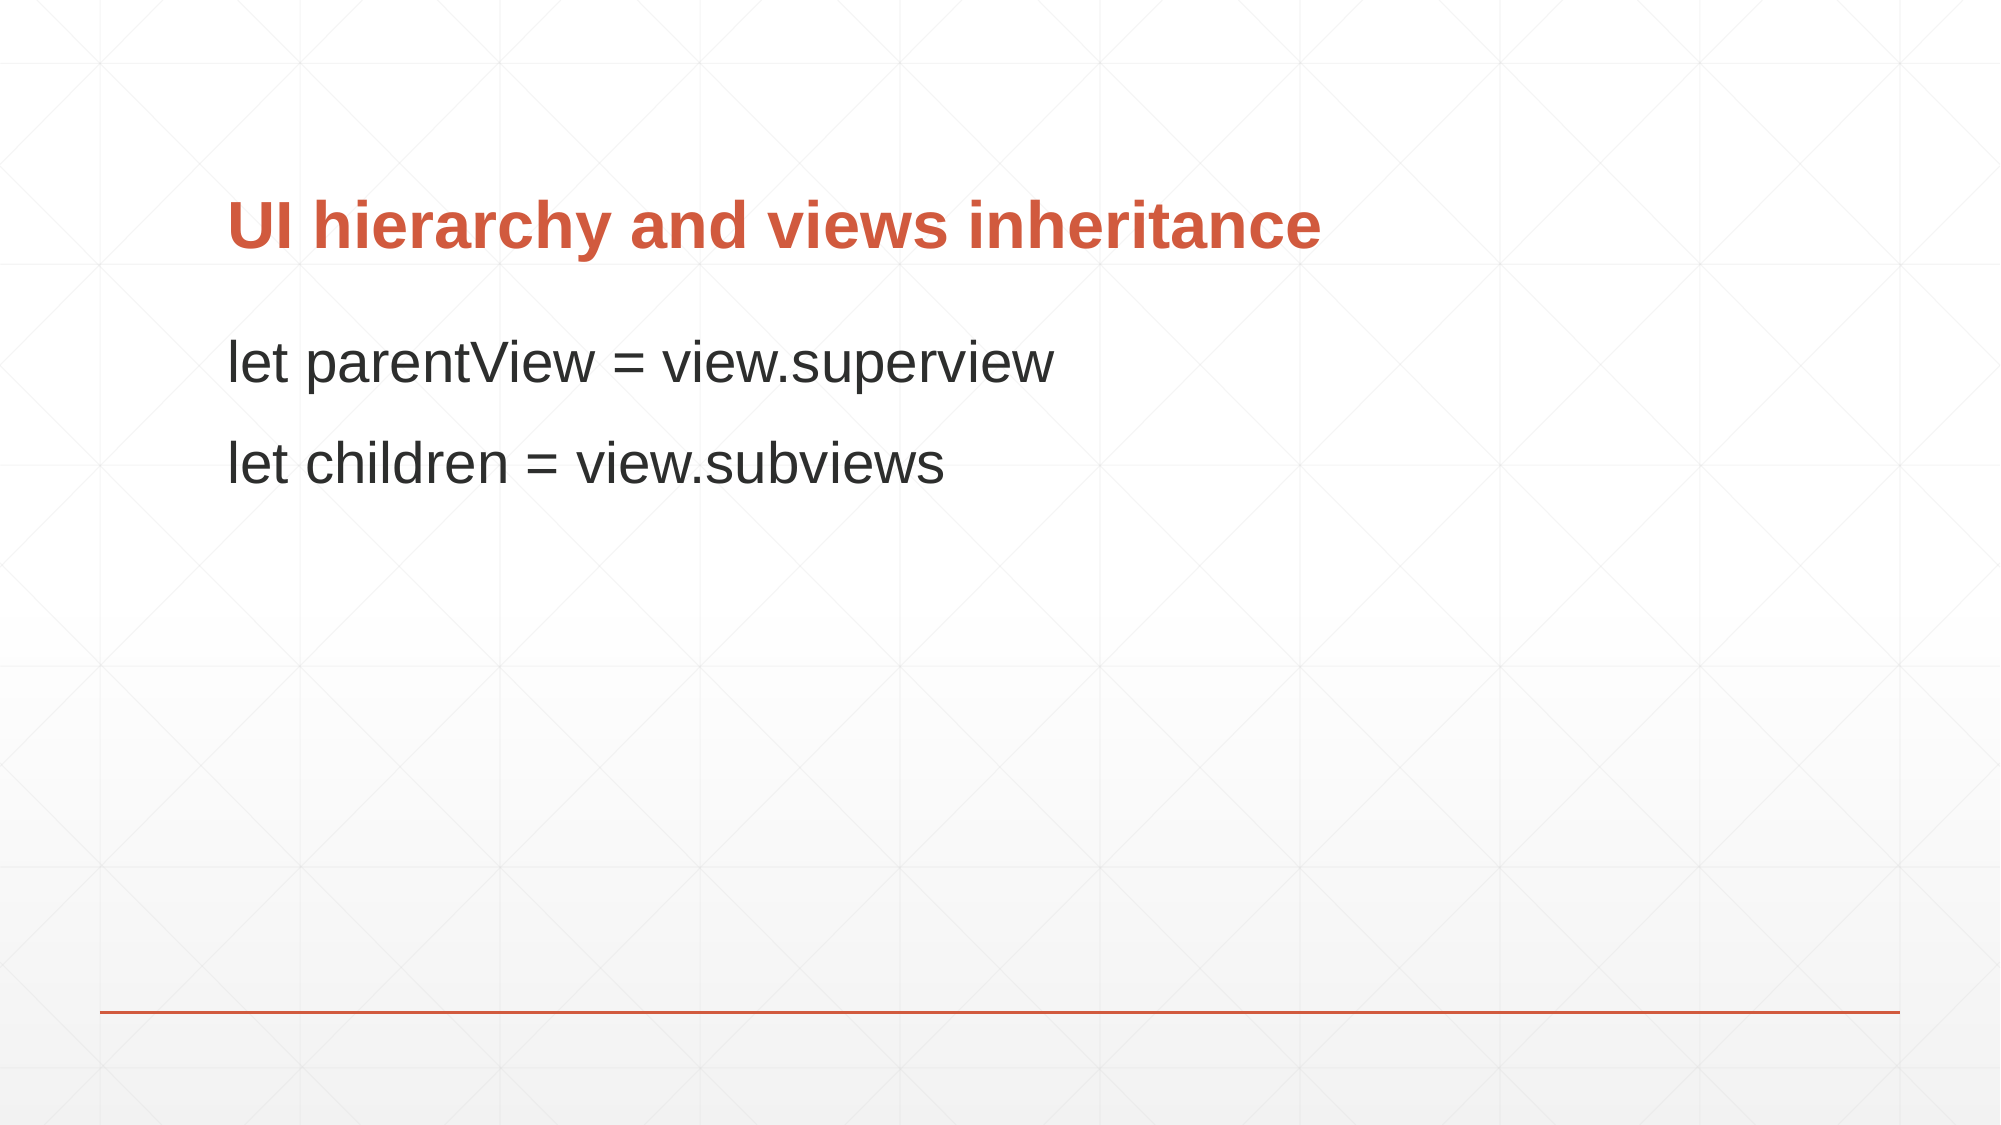

# UI hierarchy and views inheritance
let parentView = view.superview
let children = view.subviews